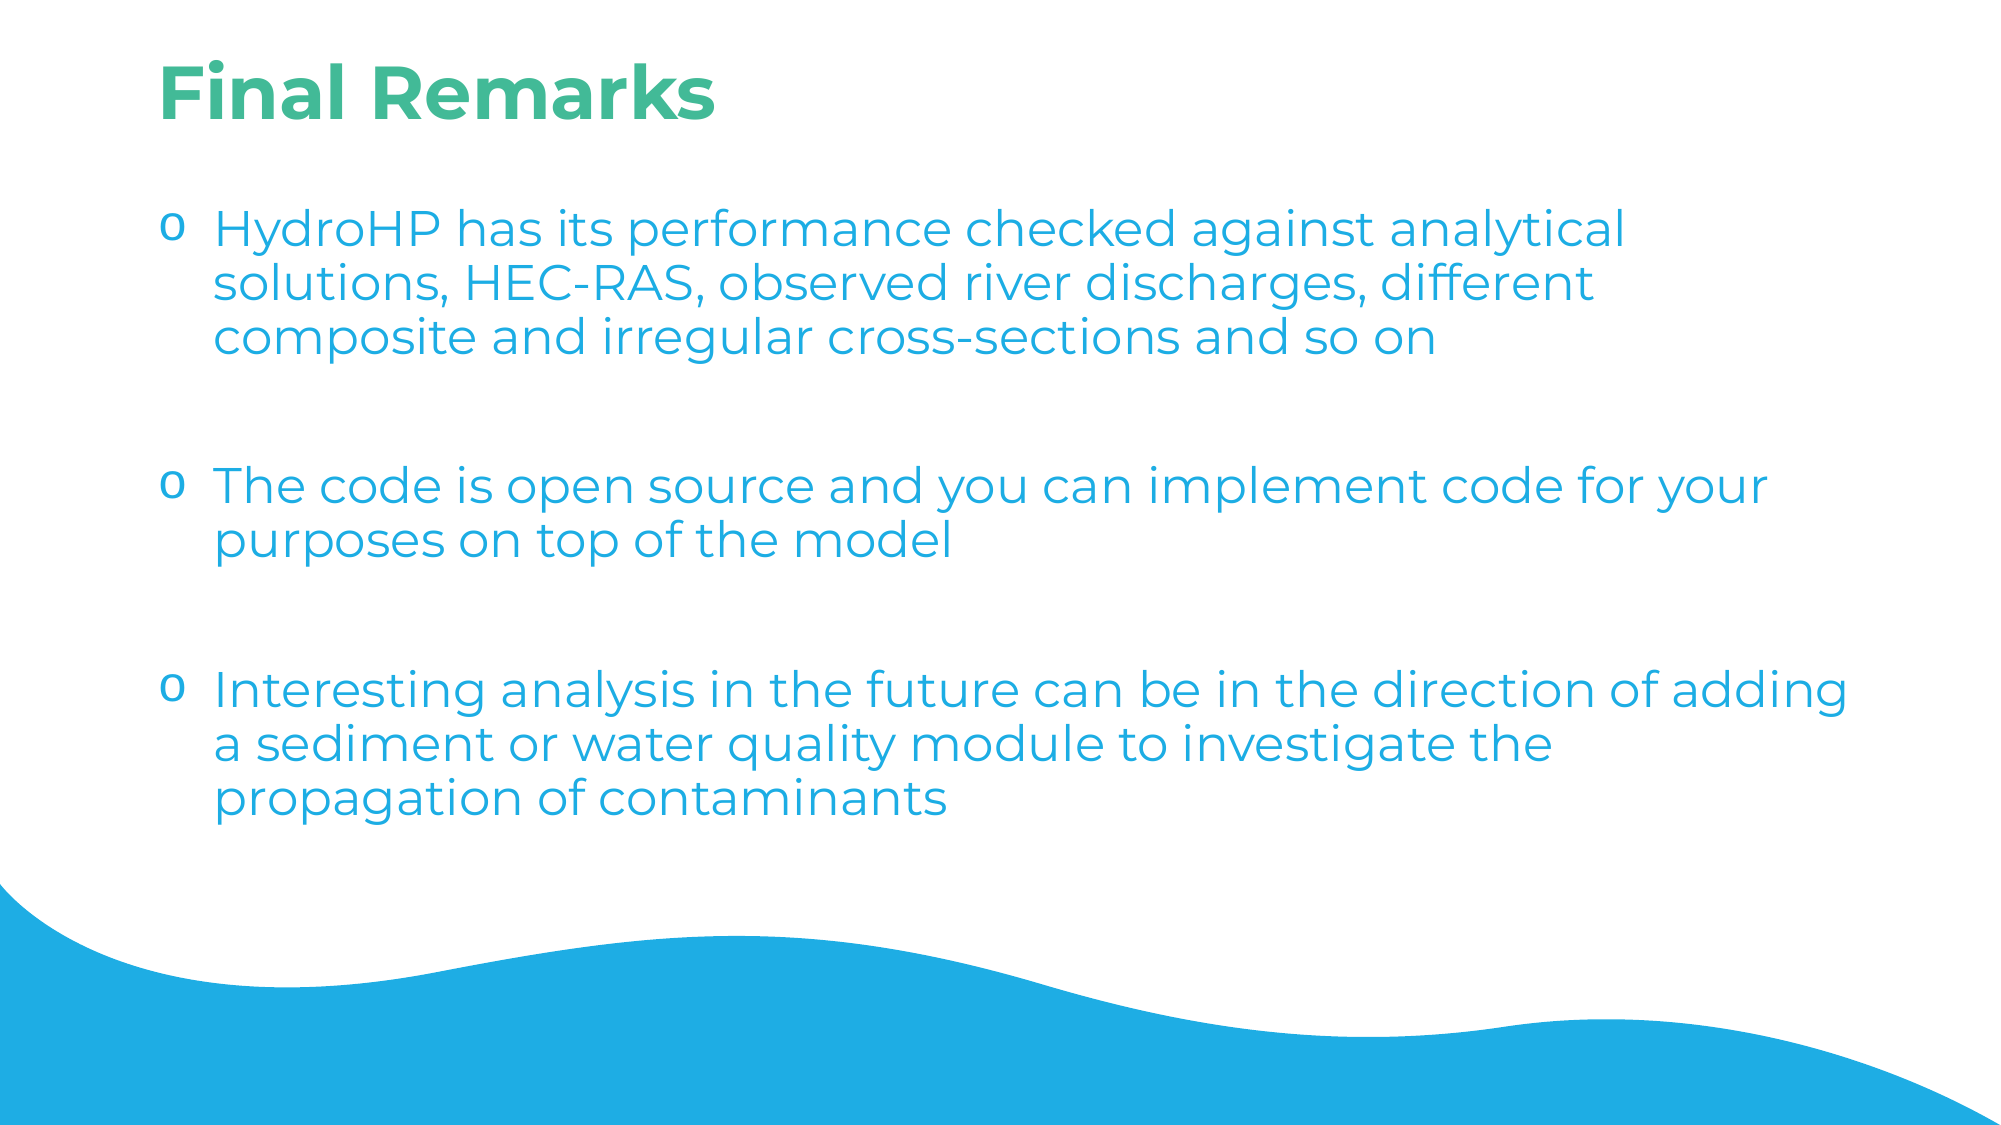

Final Remarks
HydroHP has its performance checked against analytical solutions, HEC-RAS, observed river discharges, different composite and irregular cross-sections and so on

The code is open source and you can implement code for your purposes on top of the model

Interesting analysis in the future can be in the direction of adding a sediment or water quality module to investigate the propagation of contaminants